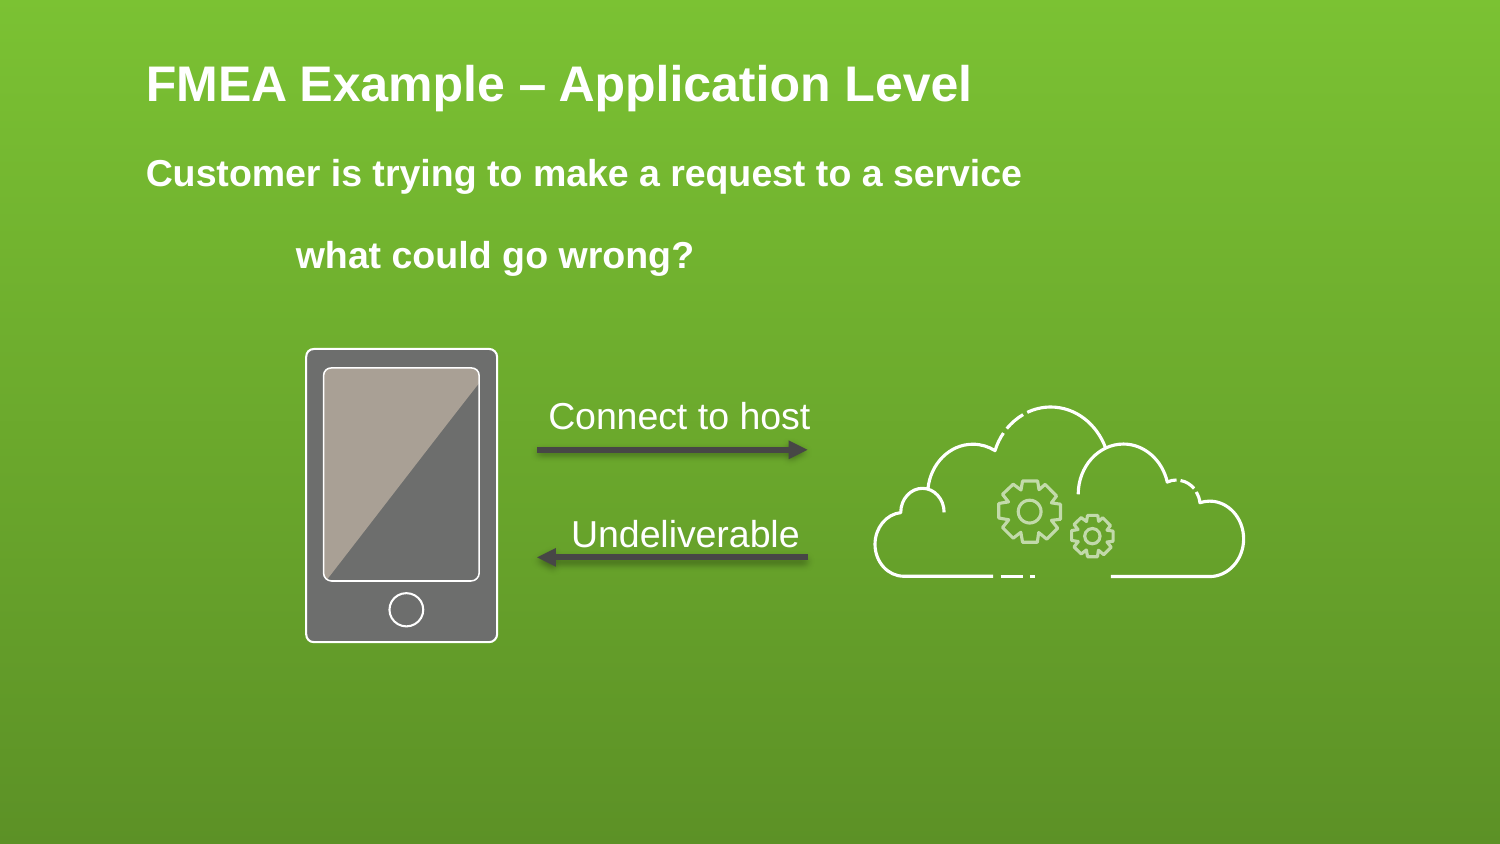

FMEA Example – Application Level
Customer is trying to make a request to a service
	what could go wrong?

Connect to host

Undeliverable